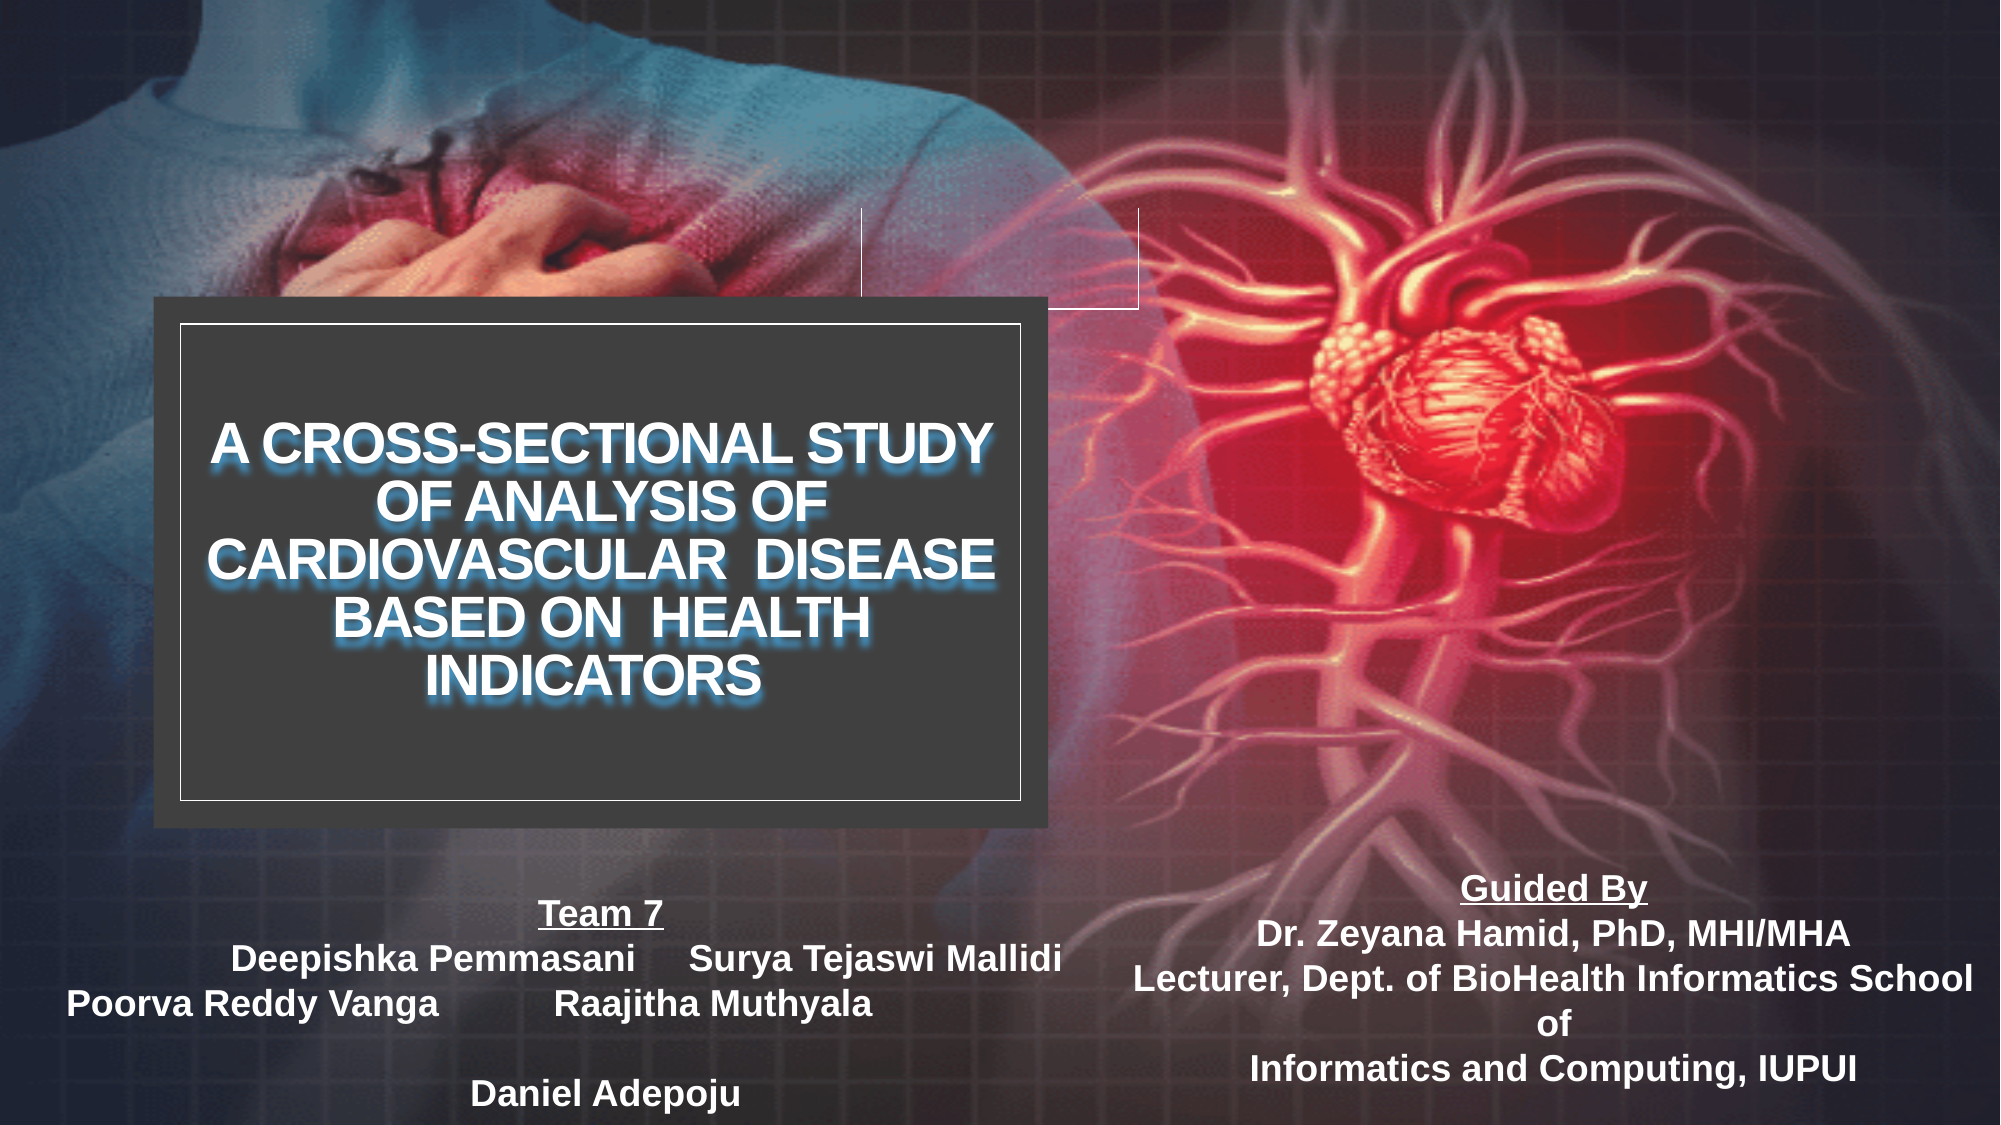

# A CROSS-SECTIONAL STUDY OF ANALYSIS OF CARDIOVASCULAR  DISEASE BASED ON  HEALTH INDICATORS
Guided By
Dr. Zeyana Hamid, PhD, MHI/MHA
Lecturer, Dept. of BioHealth Informatics School of
Informatics and Computing, IUPUI

Team 7
                Deepishka Pemmasani     Surya Tejaswi Mallidi
Poorva Reddy Vanga           Raajitha Muthyala                                                                                                                                  Daniel Adepoju